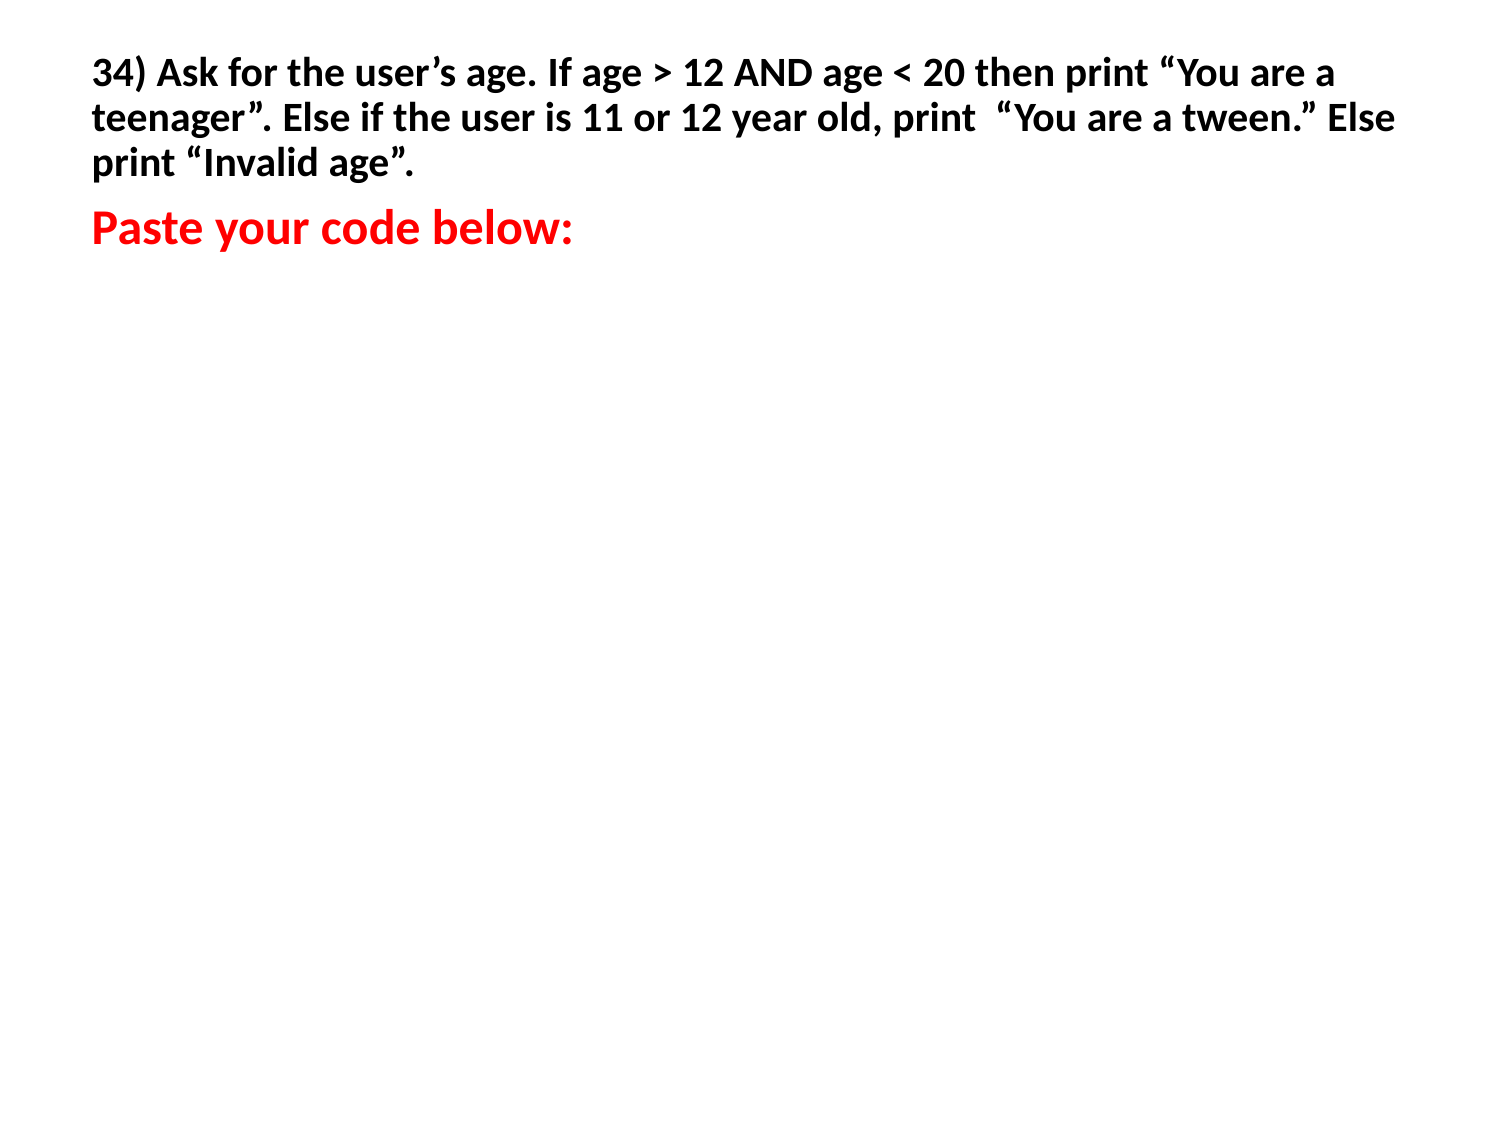

34) Ask for the user’s age. If age > 12 AND age < 20 then print “You are a teenager”. Else if the user is 11 or 12 year old, print  “You are a tween.” Else print “Invalid age”.
Paste your code below: